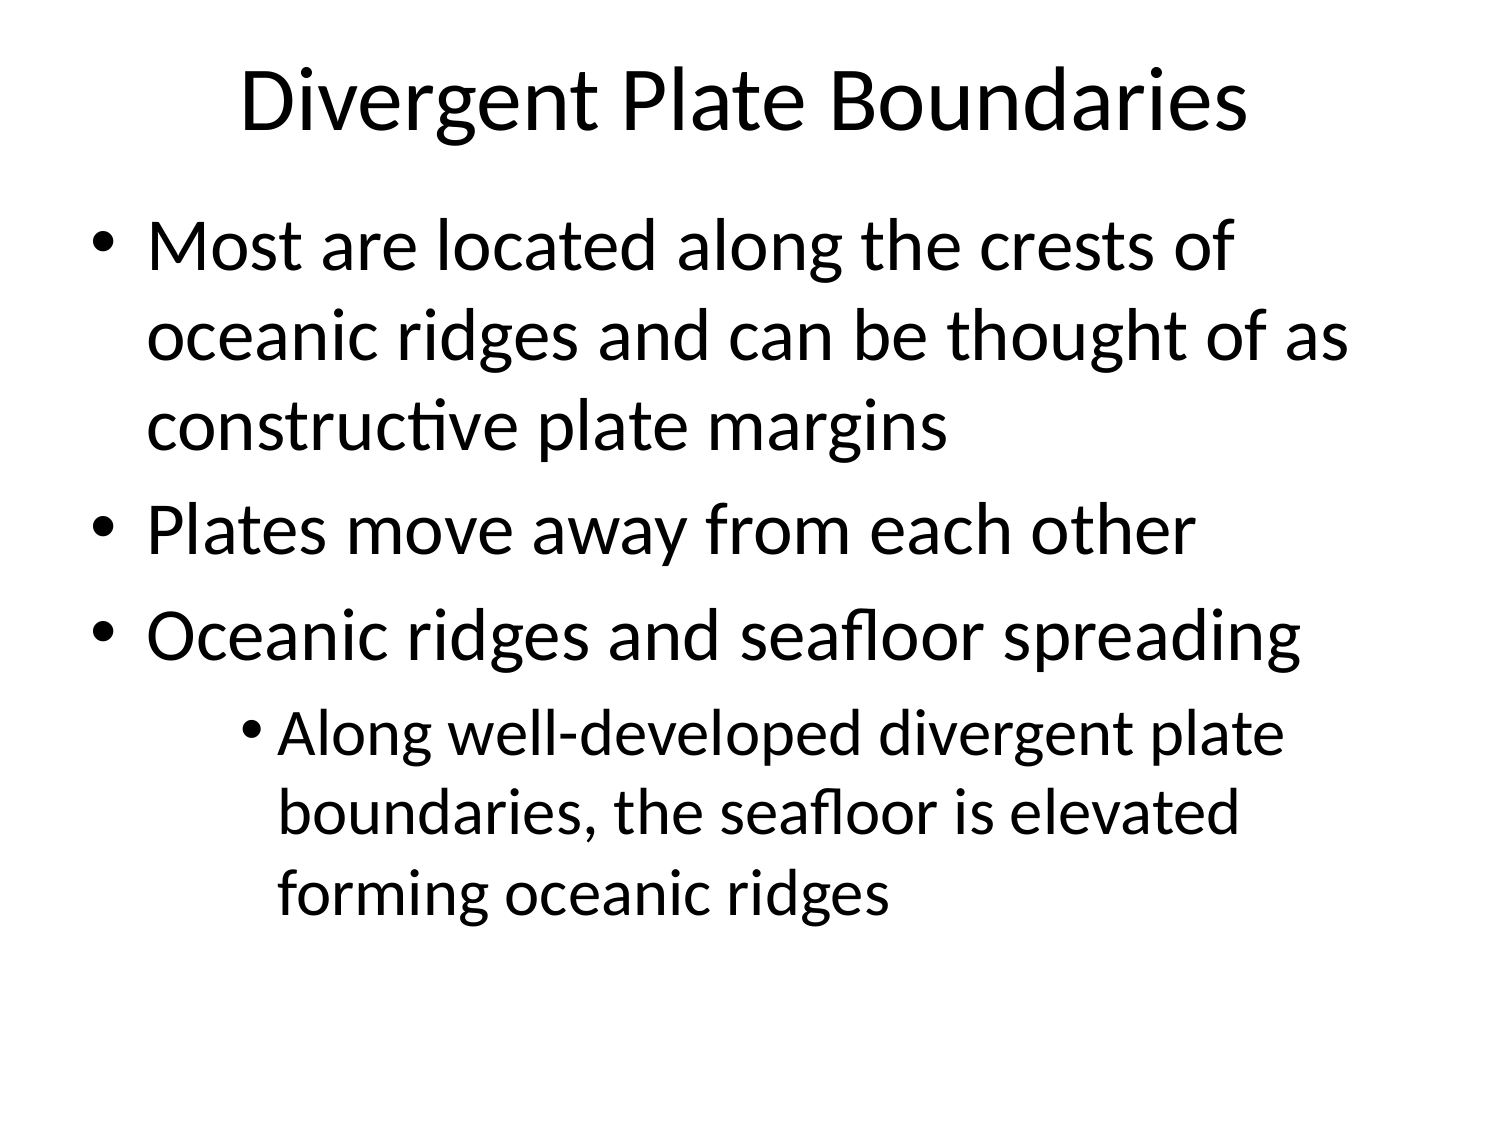

# Divergent Plate Boundaries
Most are located along the crests of oceanic ridges and can be thought of as constructive plate margins
Plates move away from each other
Oceanic ridges and seafloor spreading
Along well-developed divergent plate boundaries, the seafloor is elevated forming oceanic ridges